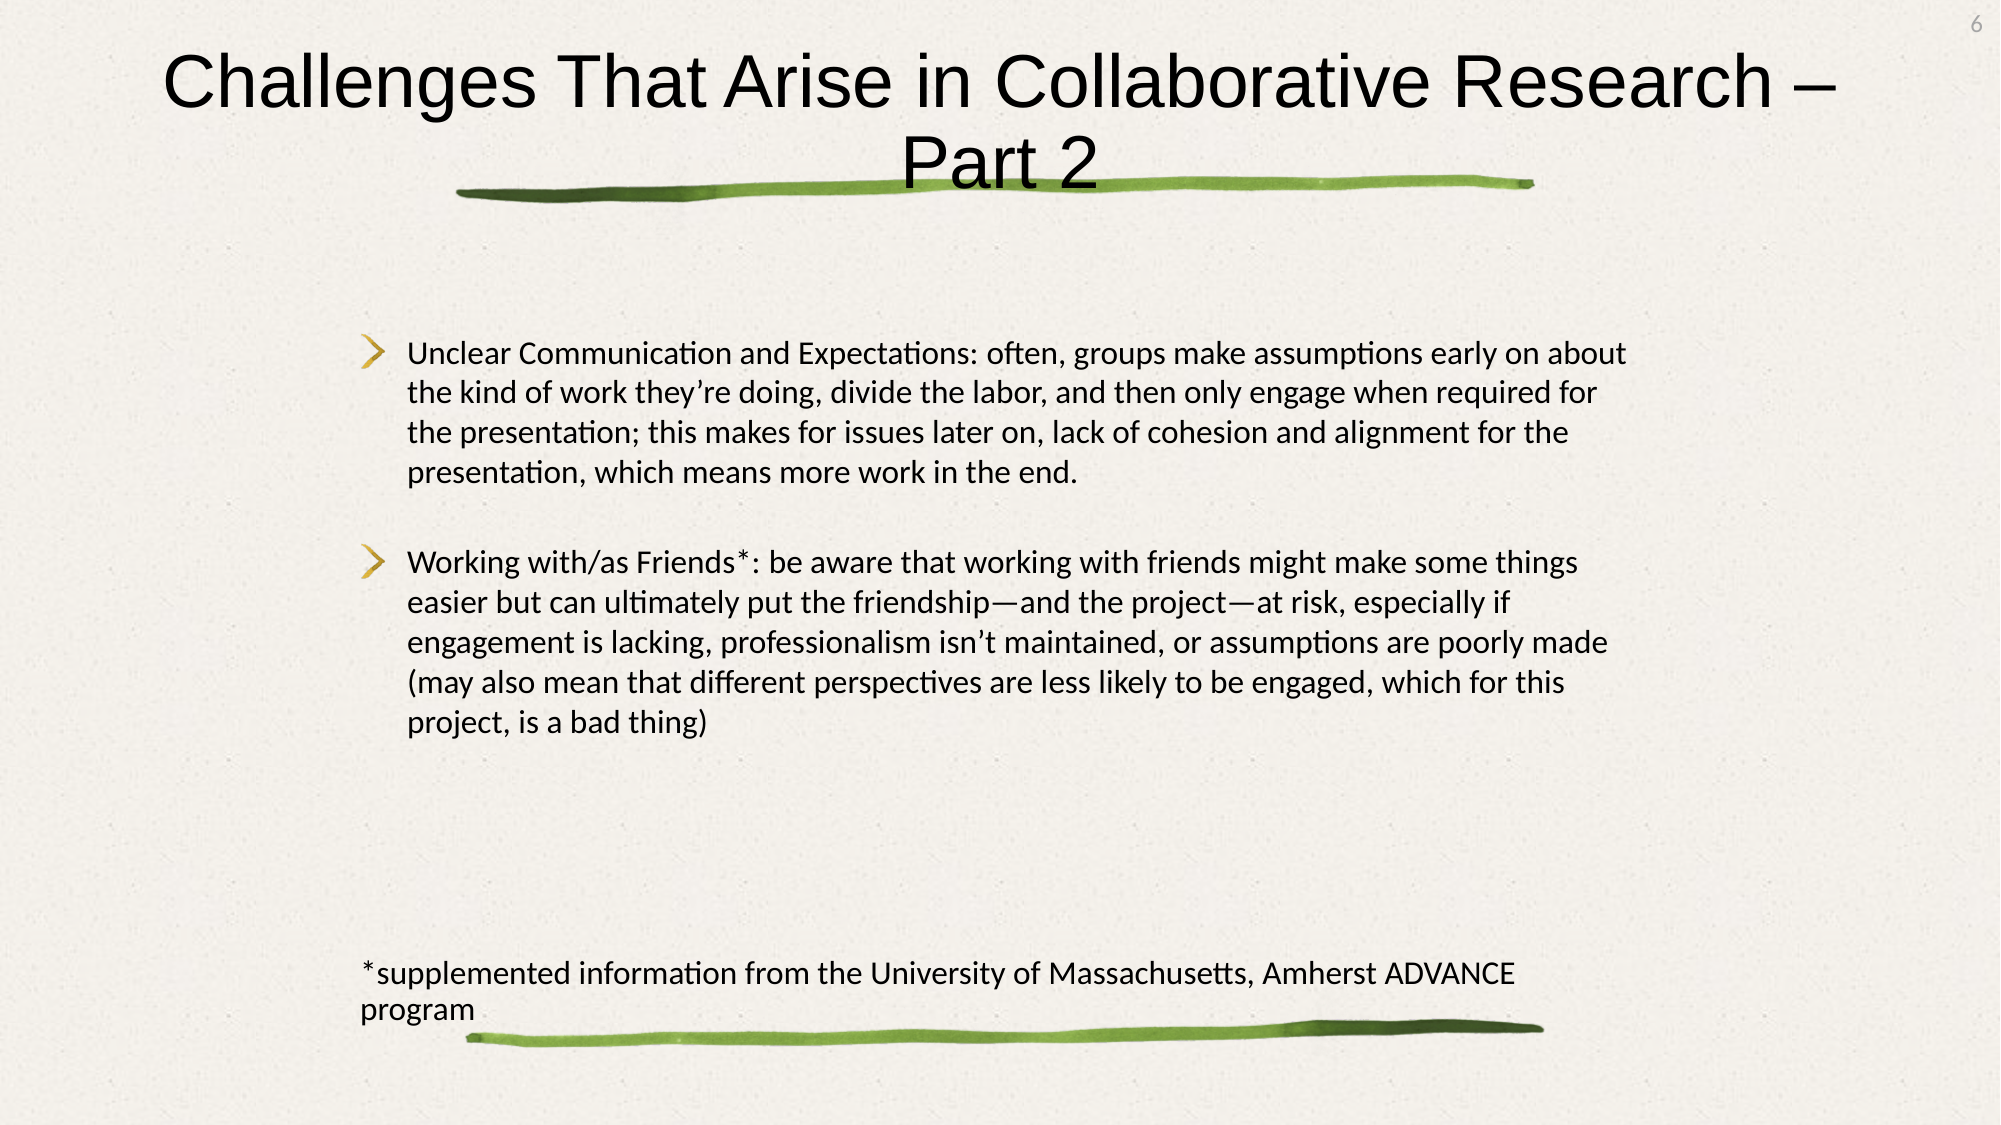

# Challenges That Arise in Collaborative Research –Part 2
Unclear Communication and Expectations: often, groups make assumptions early on about the kind of work they’re doing, divide the labor, and then only engage when required for the presentation; this makes for issues later on, lack of cohesion and alignment for the presentation, which means more work in the end.
Working with/as Friends*: be aware that working with friends might make some things easier but can ultimately put the friendship—and the project—at risk, especially if engagement is lacking, professionalism isn’t maintained, or assumptions are poorly made (may also mean that different perspectives are less likely to be engaged, which for this project, is a bad thing)

*supplemented information from the University of Massachusetts, Amherst ADVANCE program